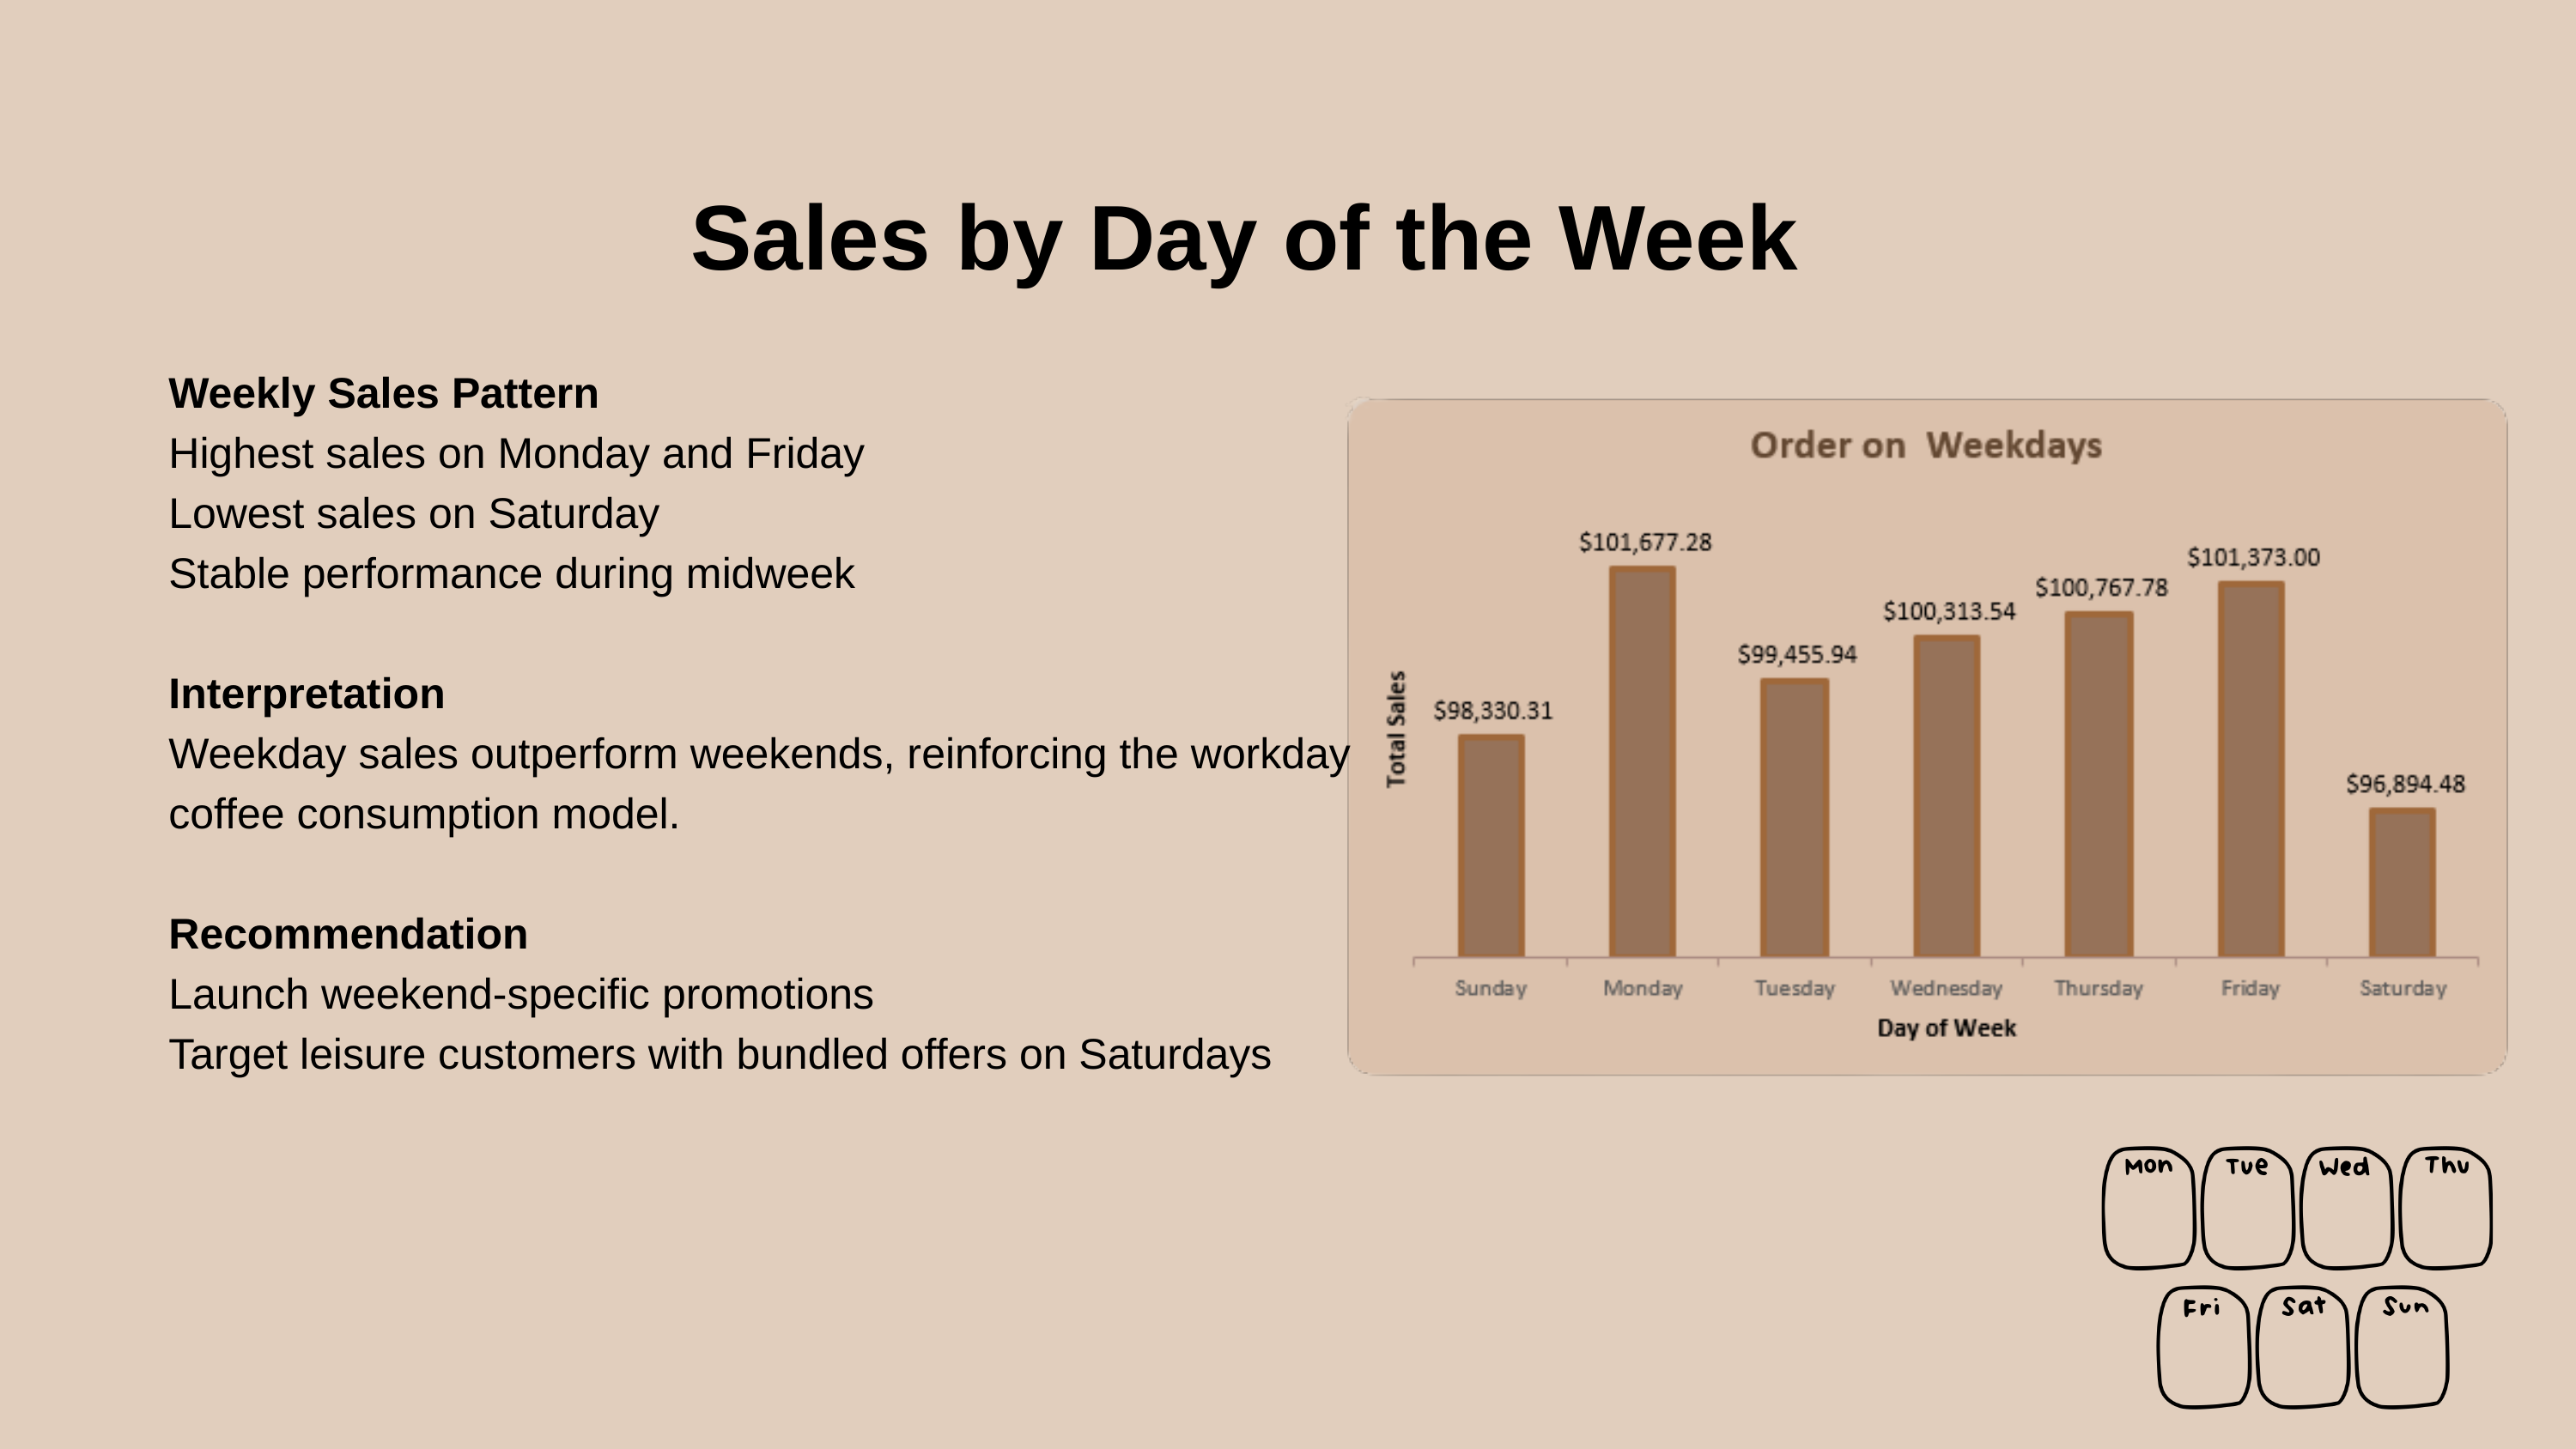

Sales by Day of the Week
Weekly Sales Pattern
Highest sales on Monday and Friday
Lowest sales on Saturday
Stable performance during midweek

Interpretation
Weekday sales outperform weekends, reinforcing the workday coffee consumption model.

Recommendation
Launch weekend-specific promotions
Target leisure customers with bundled offers on Saturdays